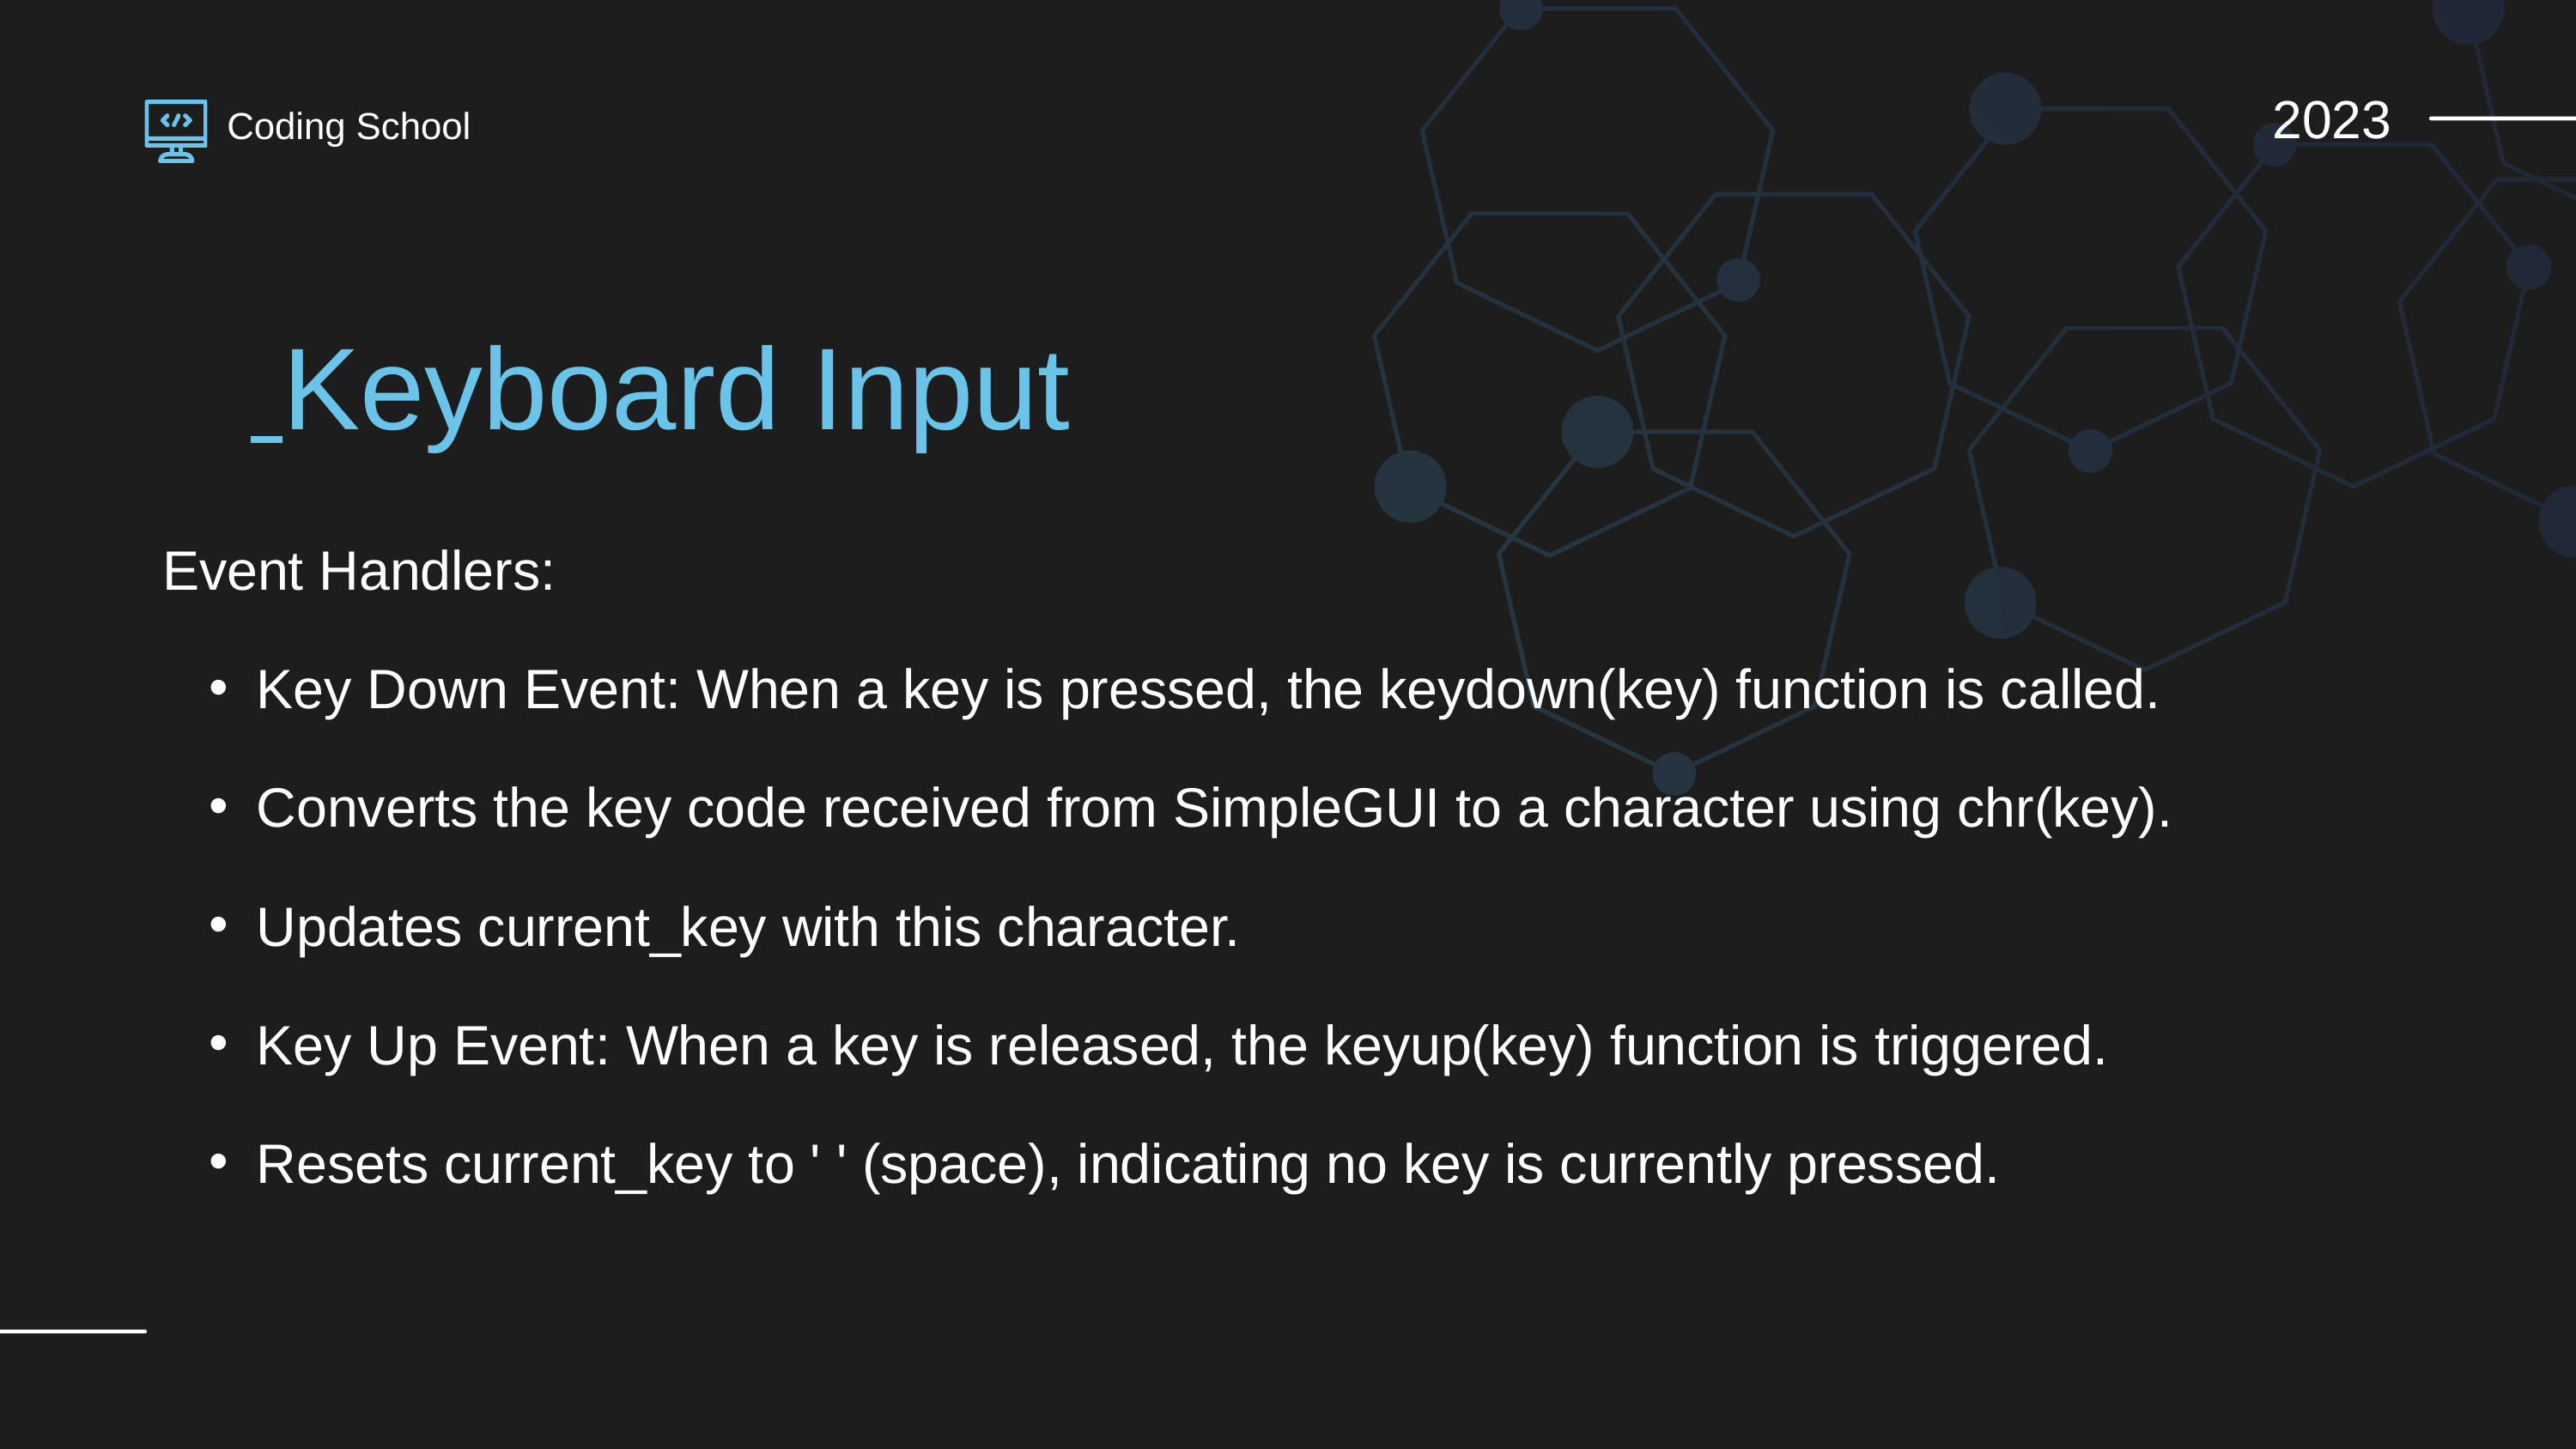

2023
Coding School

 Keyboard Input

Event Handlers:
Key Down Event: When a key is pressed, the keydown(key) function is called.
Converts the key code received from SimpleGUI to a character using chr(key).
Updates current_key with this character.
Key Up Event: When a key is released, the keyup(key) function is triggered.
Resets current_key to ' ' (space), indicating no key is currently pressed.